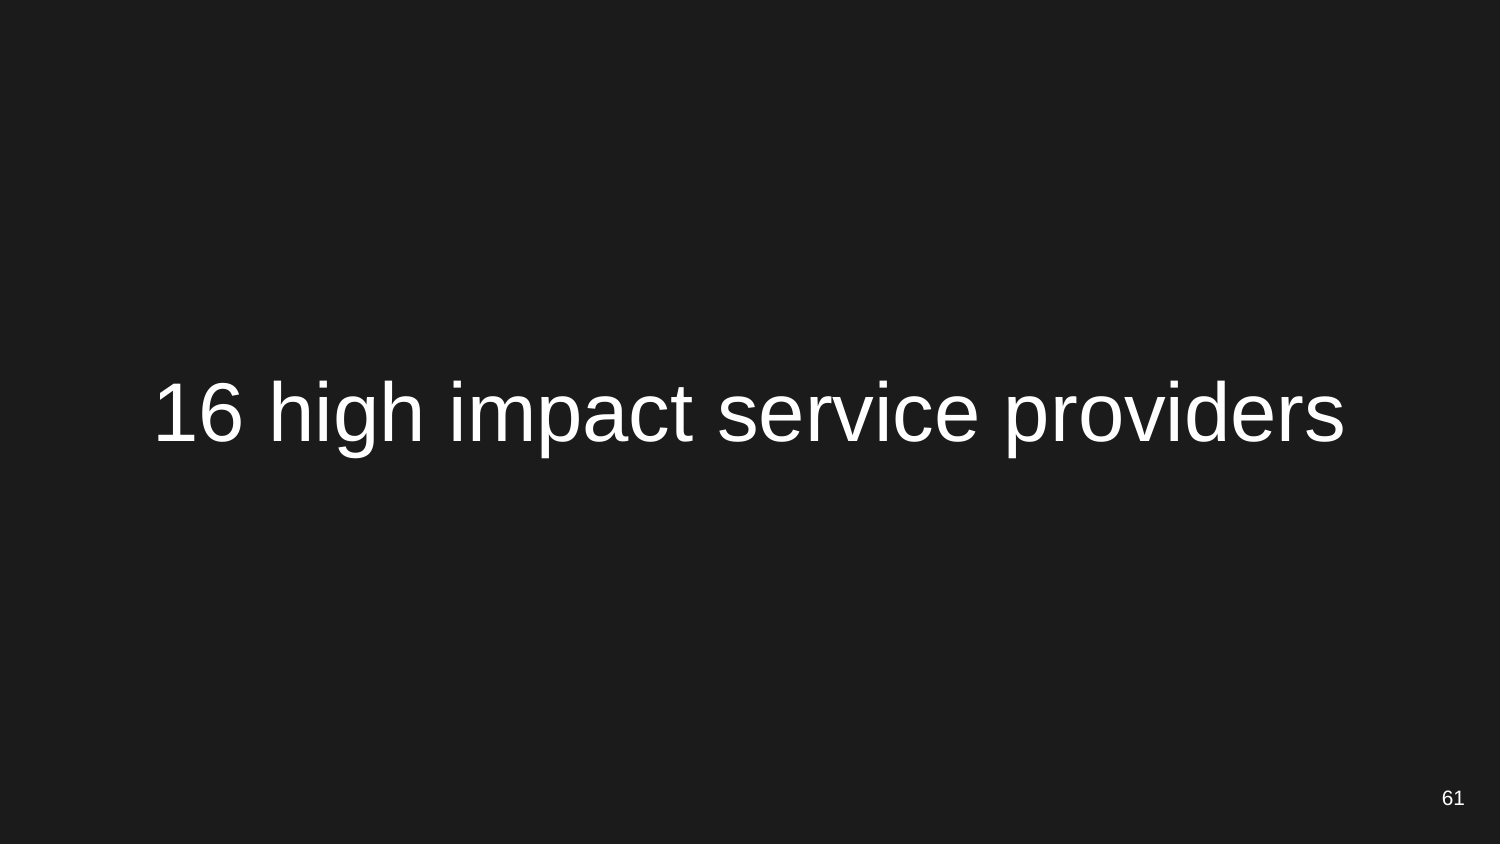

# 16 high impact service providers
61